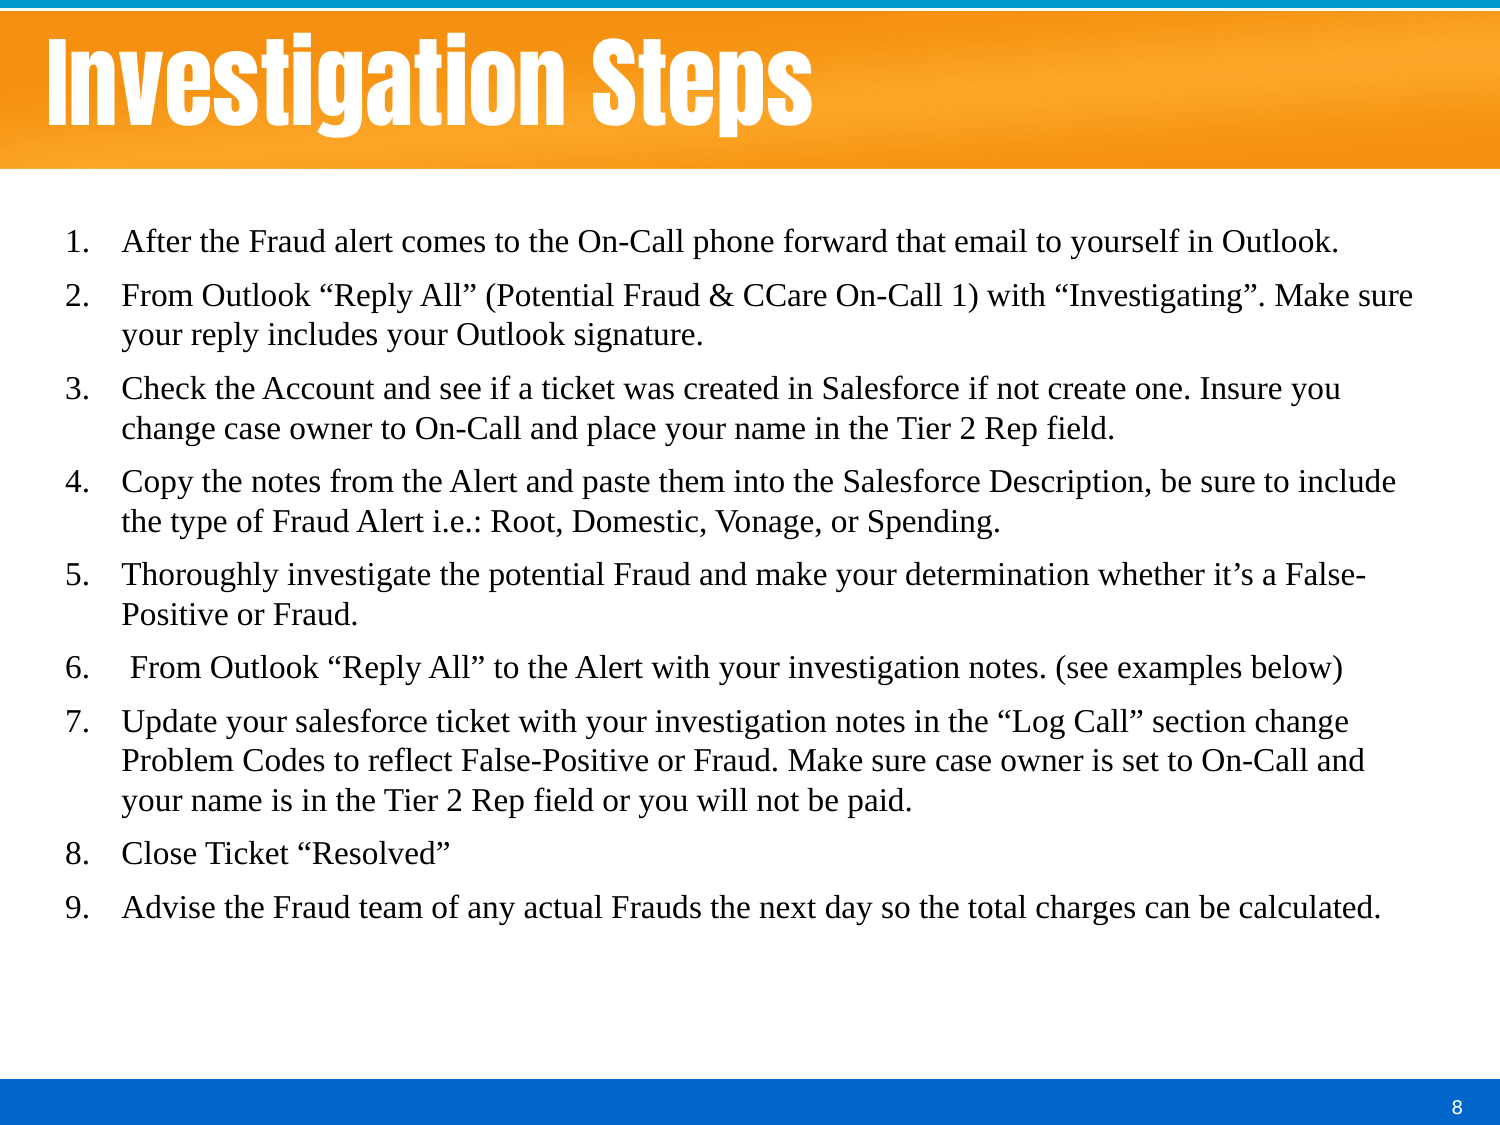

# Investigation Steps
After the Fraud alert comes to the On-Call phone forward that email to yourself in Outlook.
From Outlook “Reply All” (Potential Fraud & CCare On-Call 1) with “Investigating”. Make sure your reply includes your Outlook signature.
Check the Account and see if a ticket was created in Salesforce if not create one. Insure you change case owner to On-Call and place your name in the Tier 2 Rep field.
Copy the notes from the Alert and paste them into the Salesforce Description, be sure to include the type of Fraud Alert i.e.: Root, Domestic, Vonage, or Spending.
Thoroughly investigate the potential Fraud and make your determination whether it’s a False-Positive or Fraud.
 From Outlook “Reply All” to the Alert with your investigation notes. (see examples below)
Update your salesforce ticket with your investigation notes in the “Log Call” section change Problem Codes to reflect False-Positive or Fraud. Make sure case owner is set to On-Call and your name is in the Tier 2 Rep field or you will not be paid.
Close Ticket “Resolved”
Advise the Fraud team of any actual Frauds the next day so the total charges can be calculated.

8